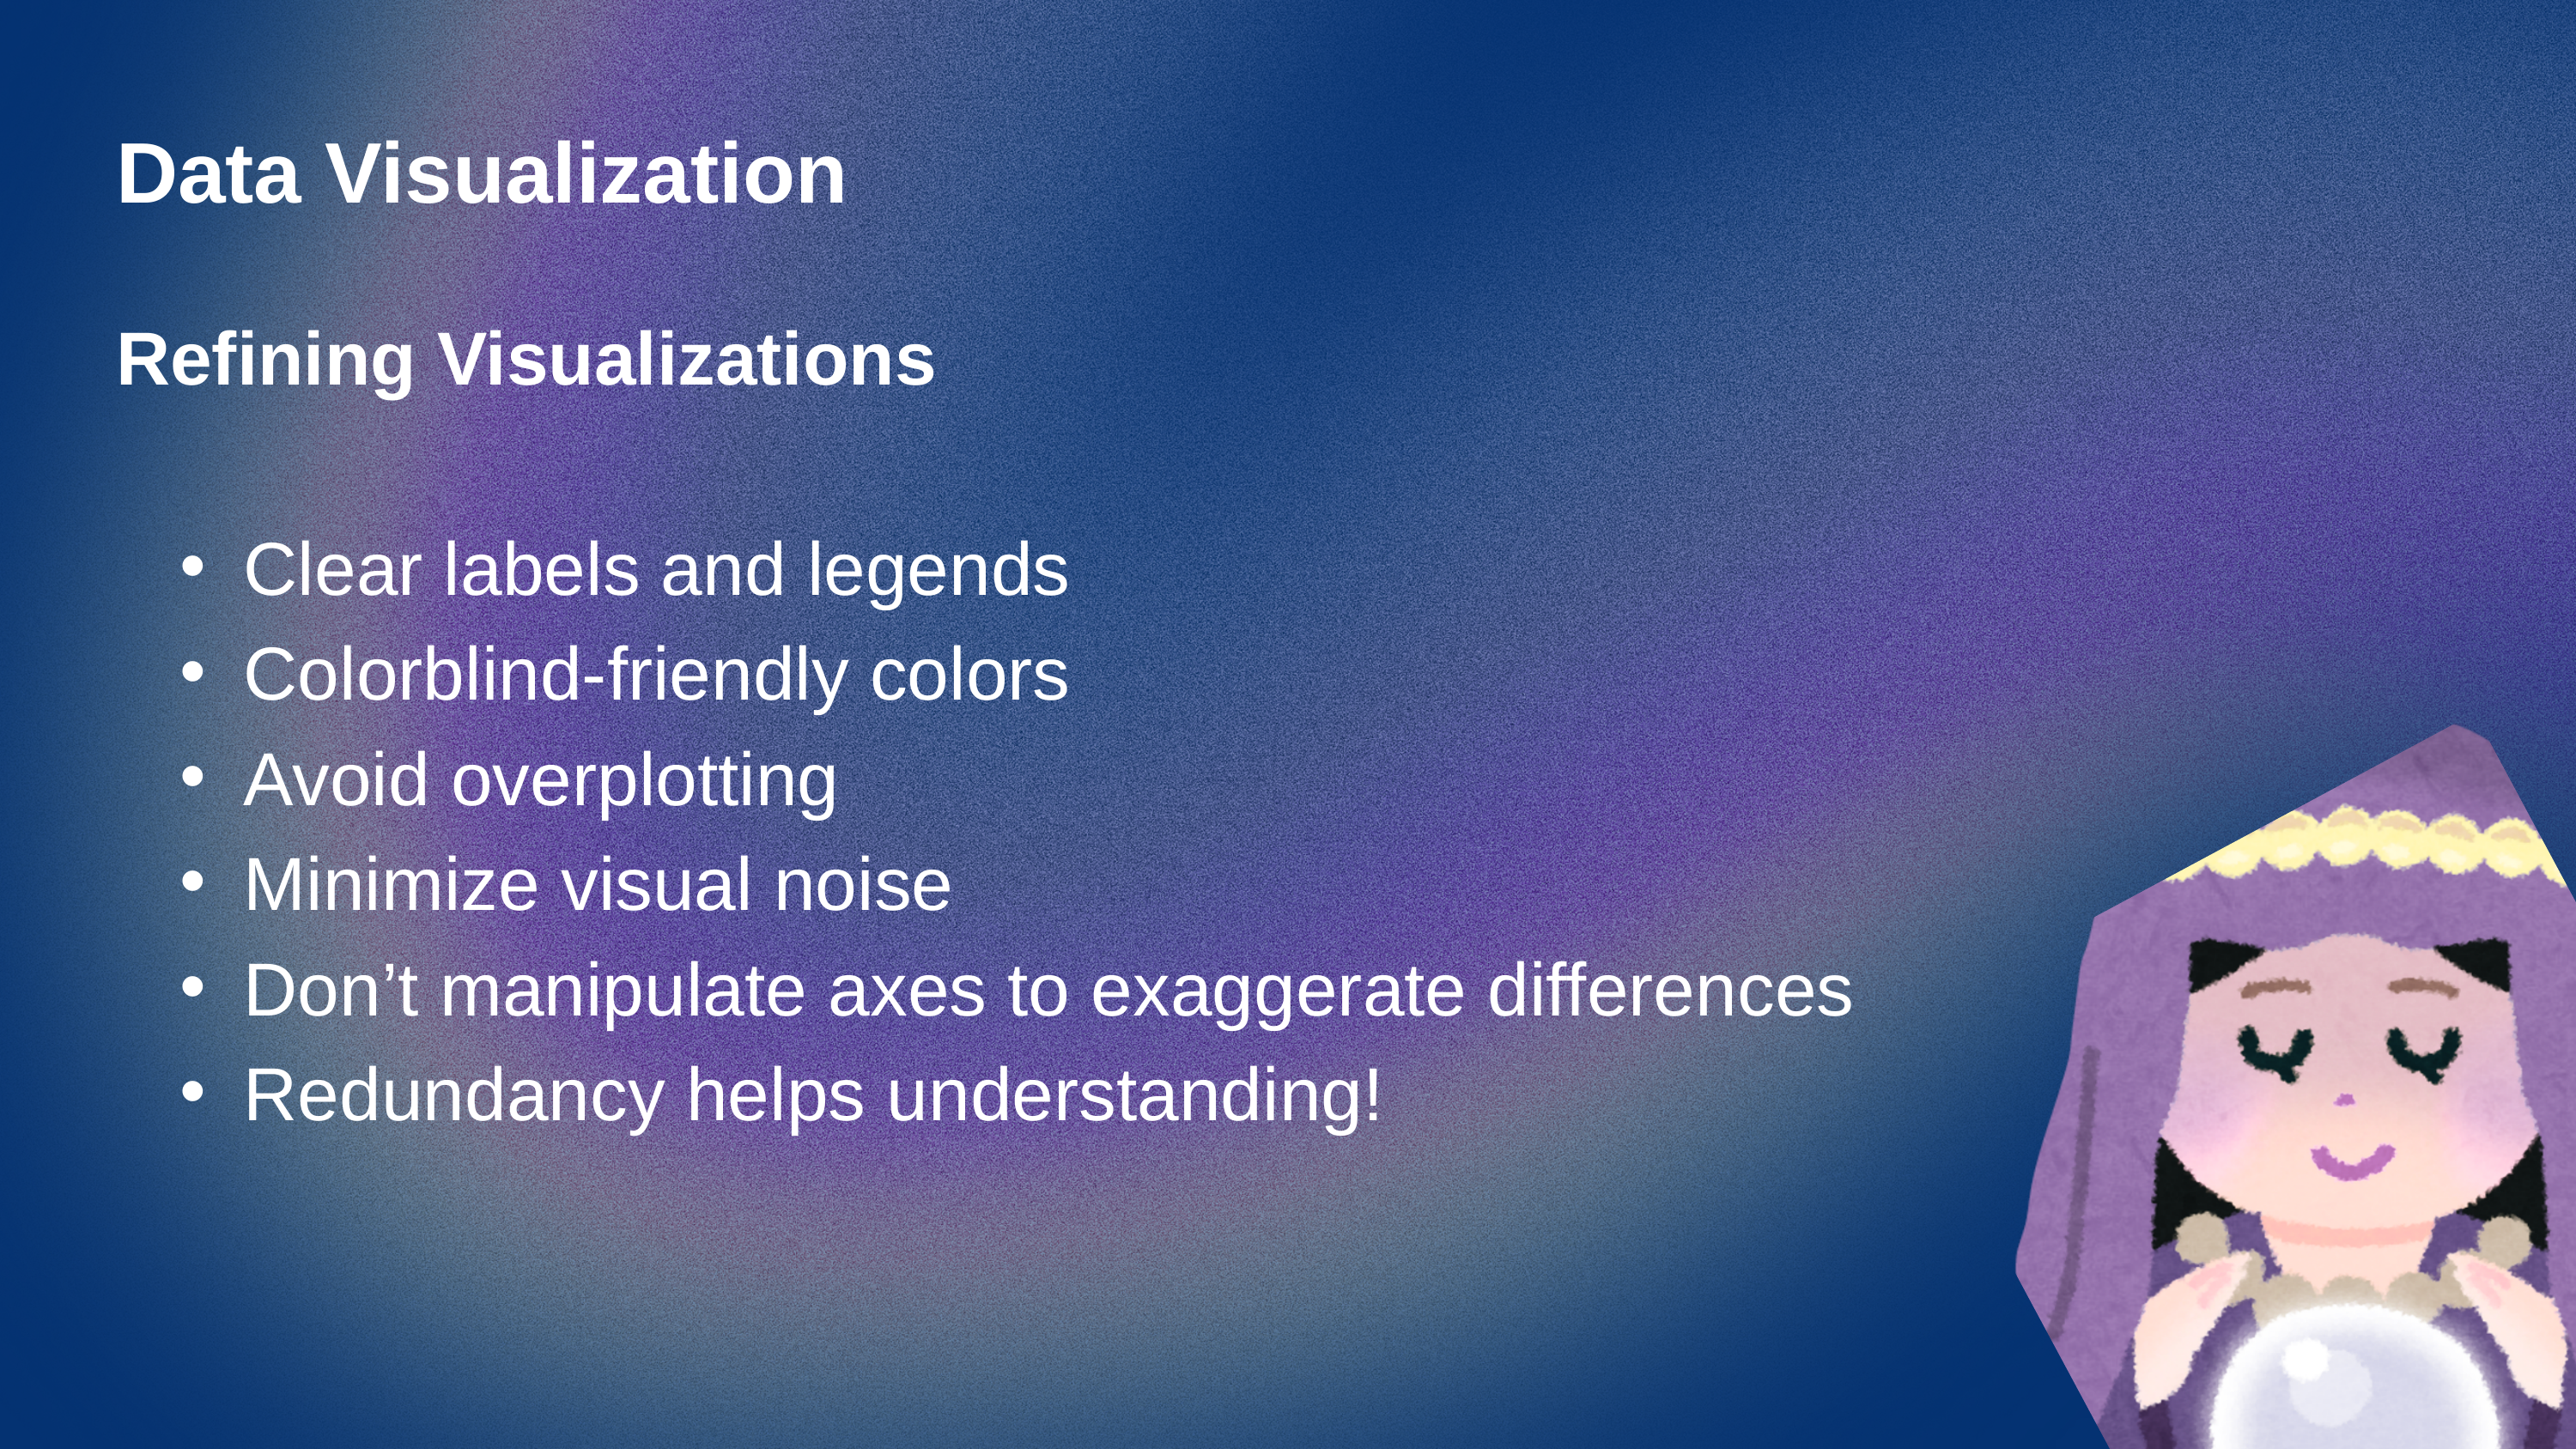

Data Visualization
Refining Visualizations

Clear labels and legends
Colorblind-friendly colors
Avoid overplotting
Minimize visual noise
Don’t manipulate axes to exaggerate differences
Redundancy helps understanding!